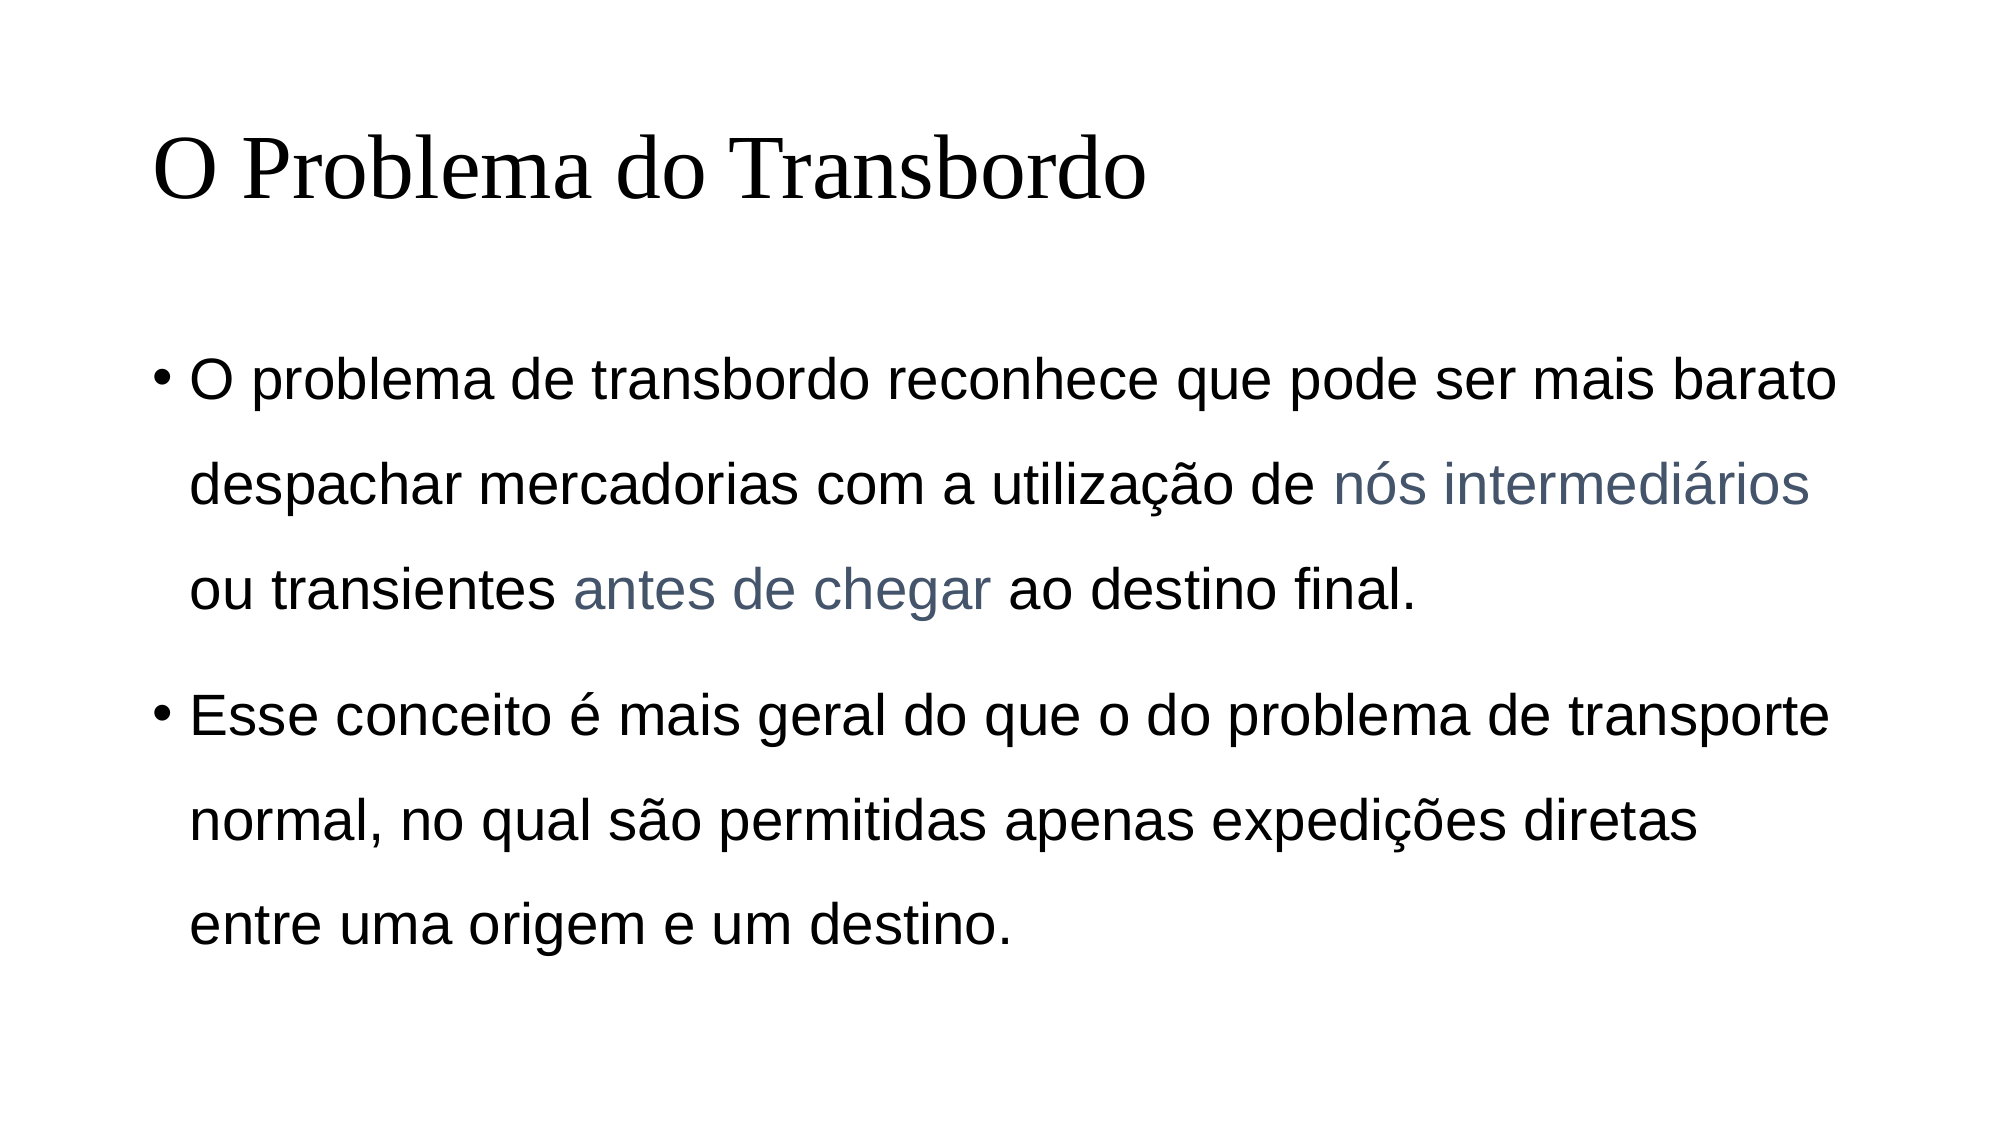

# O Problema do Transbordo
O problema de transbordo reconhece que pode ser mais barato despachar mercadorias com a utilização de nós intermediários ou transientes antes de chegar ao destino final.
Esse conceito é mais geral do que o do problema de transporte normal, no qual são permitidas apenas expedições diretas entre uma origem e um destino.